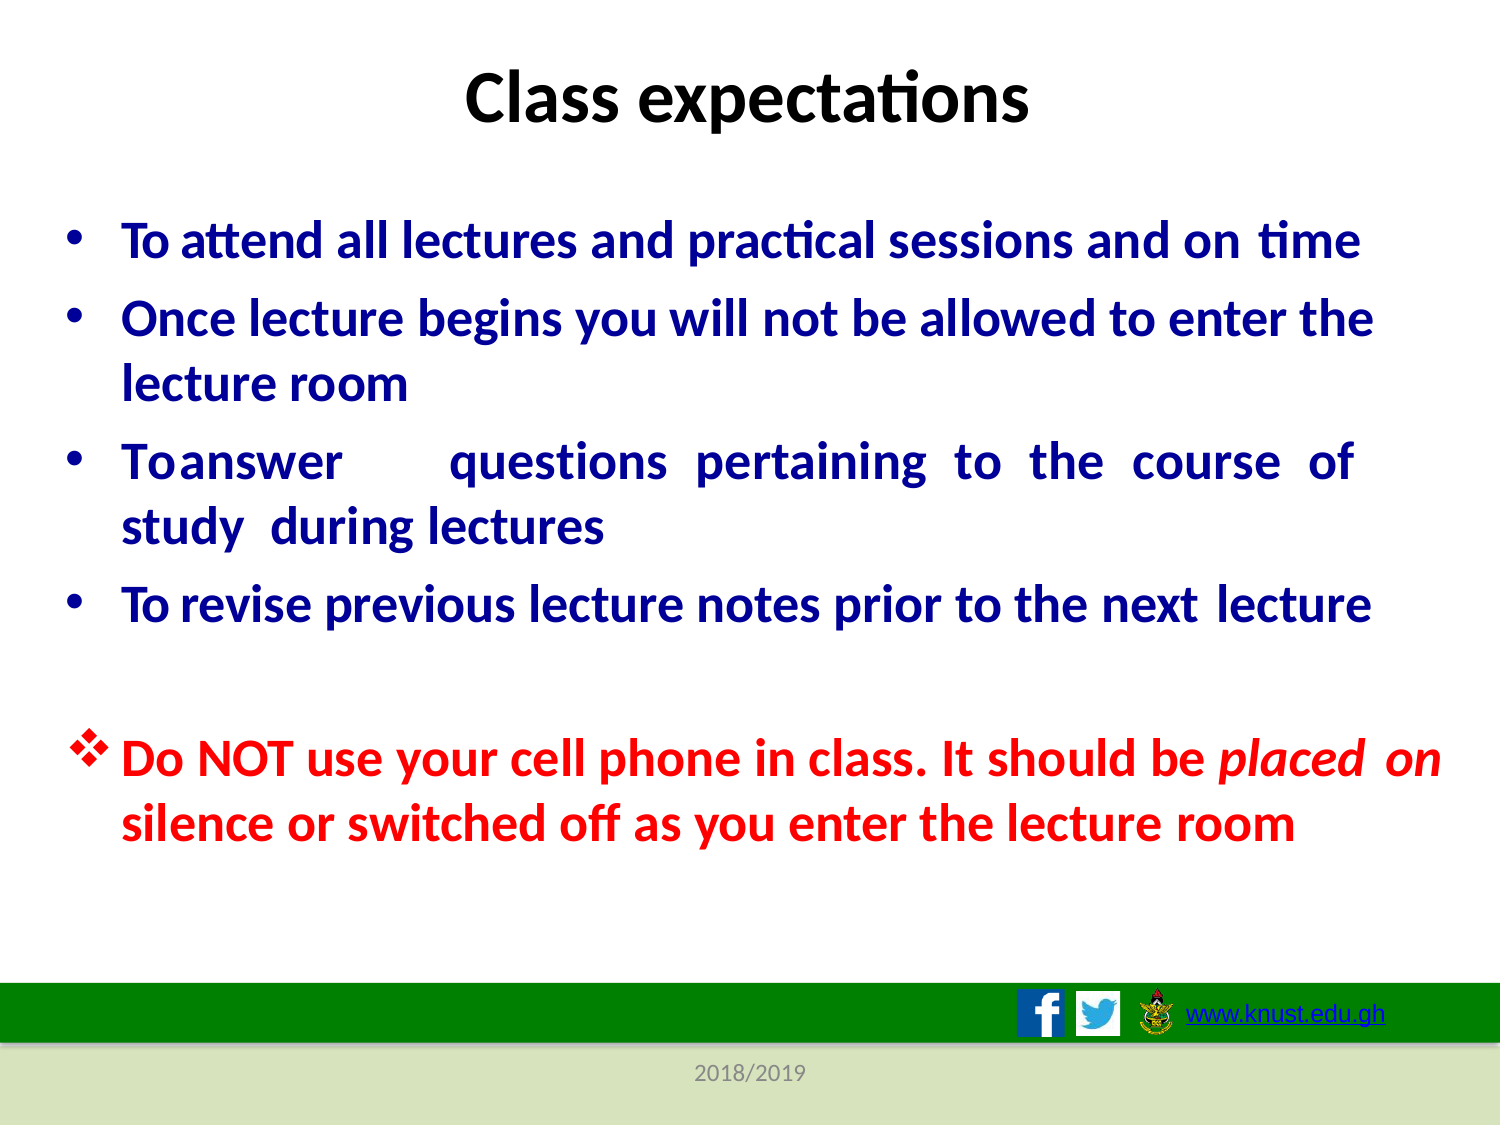

# Class expectations
To attend all lectures and practical sessions and on time
Once lecture begins you will not be allowed to enter the  lecture room
To	answer	questions	pertaining	to	the	course	of	study  during lectures
To revise previous lecture notes prior to the next lecture

Do NOT use your cell phone in class. It should be placed on
silence or switched off as you enter the lecture room

www.knust.edu.gh
2018/2019